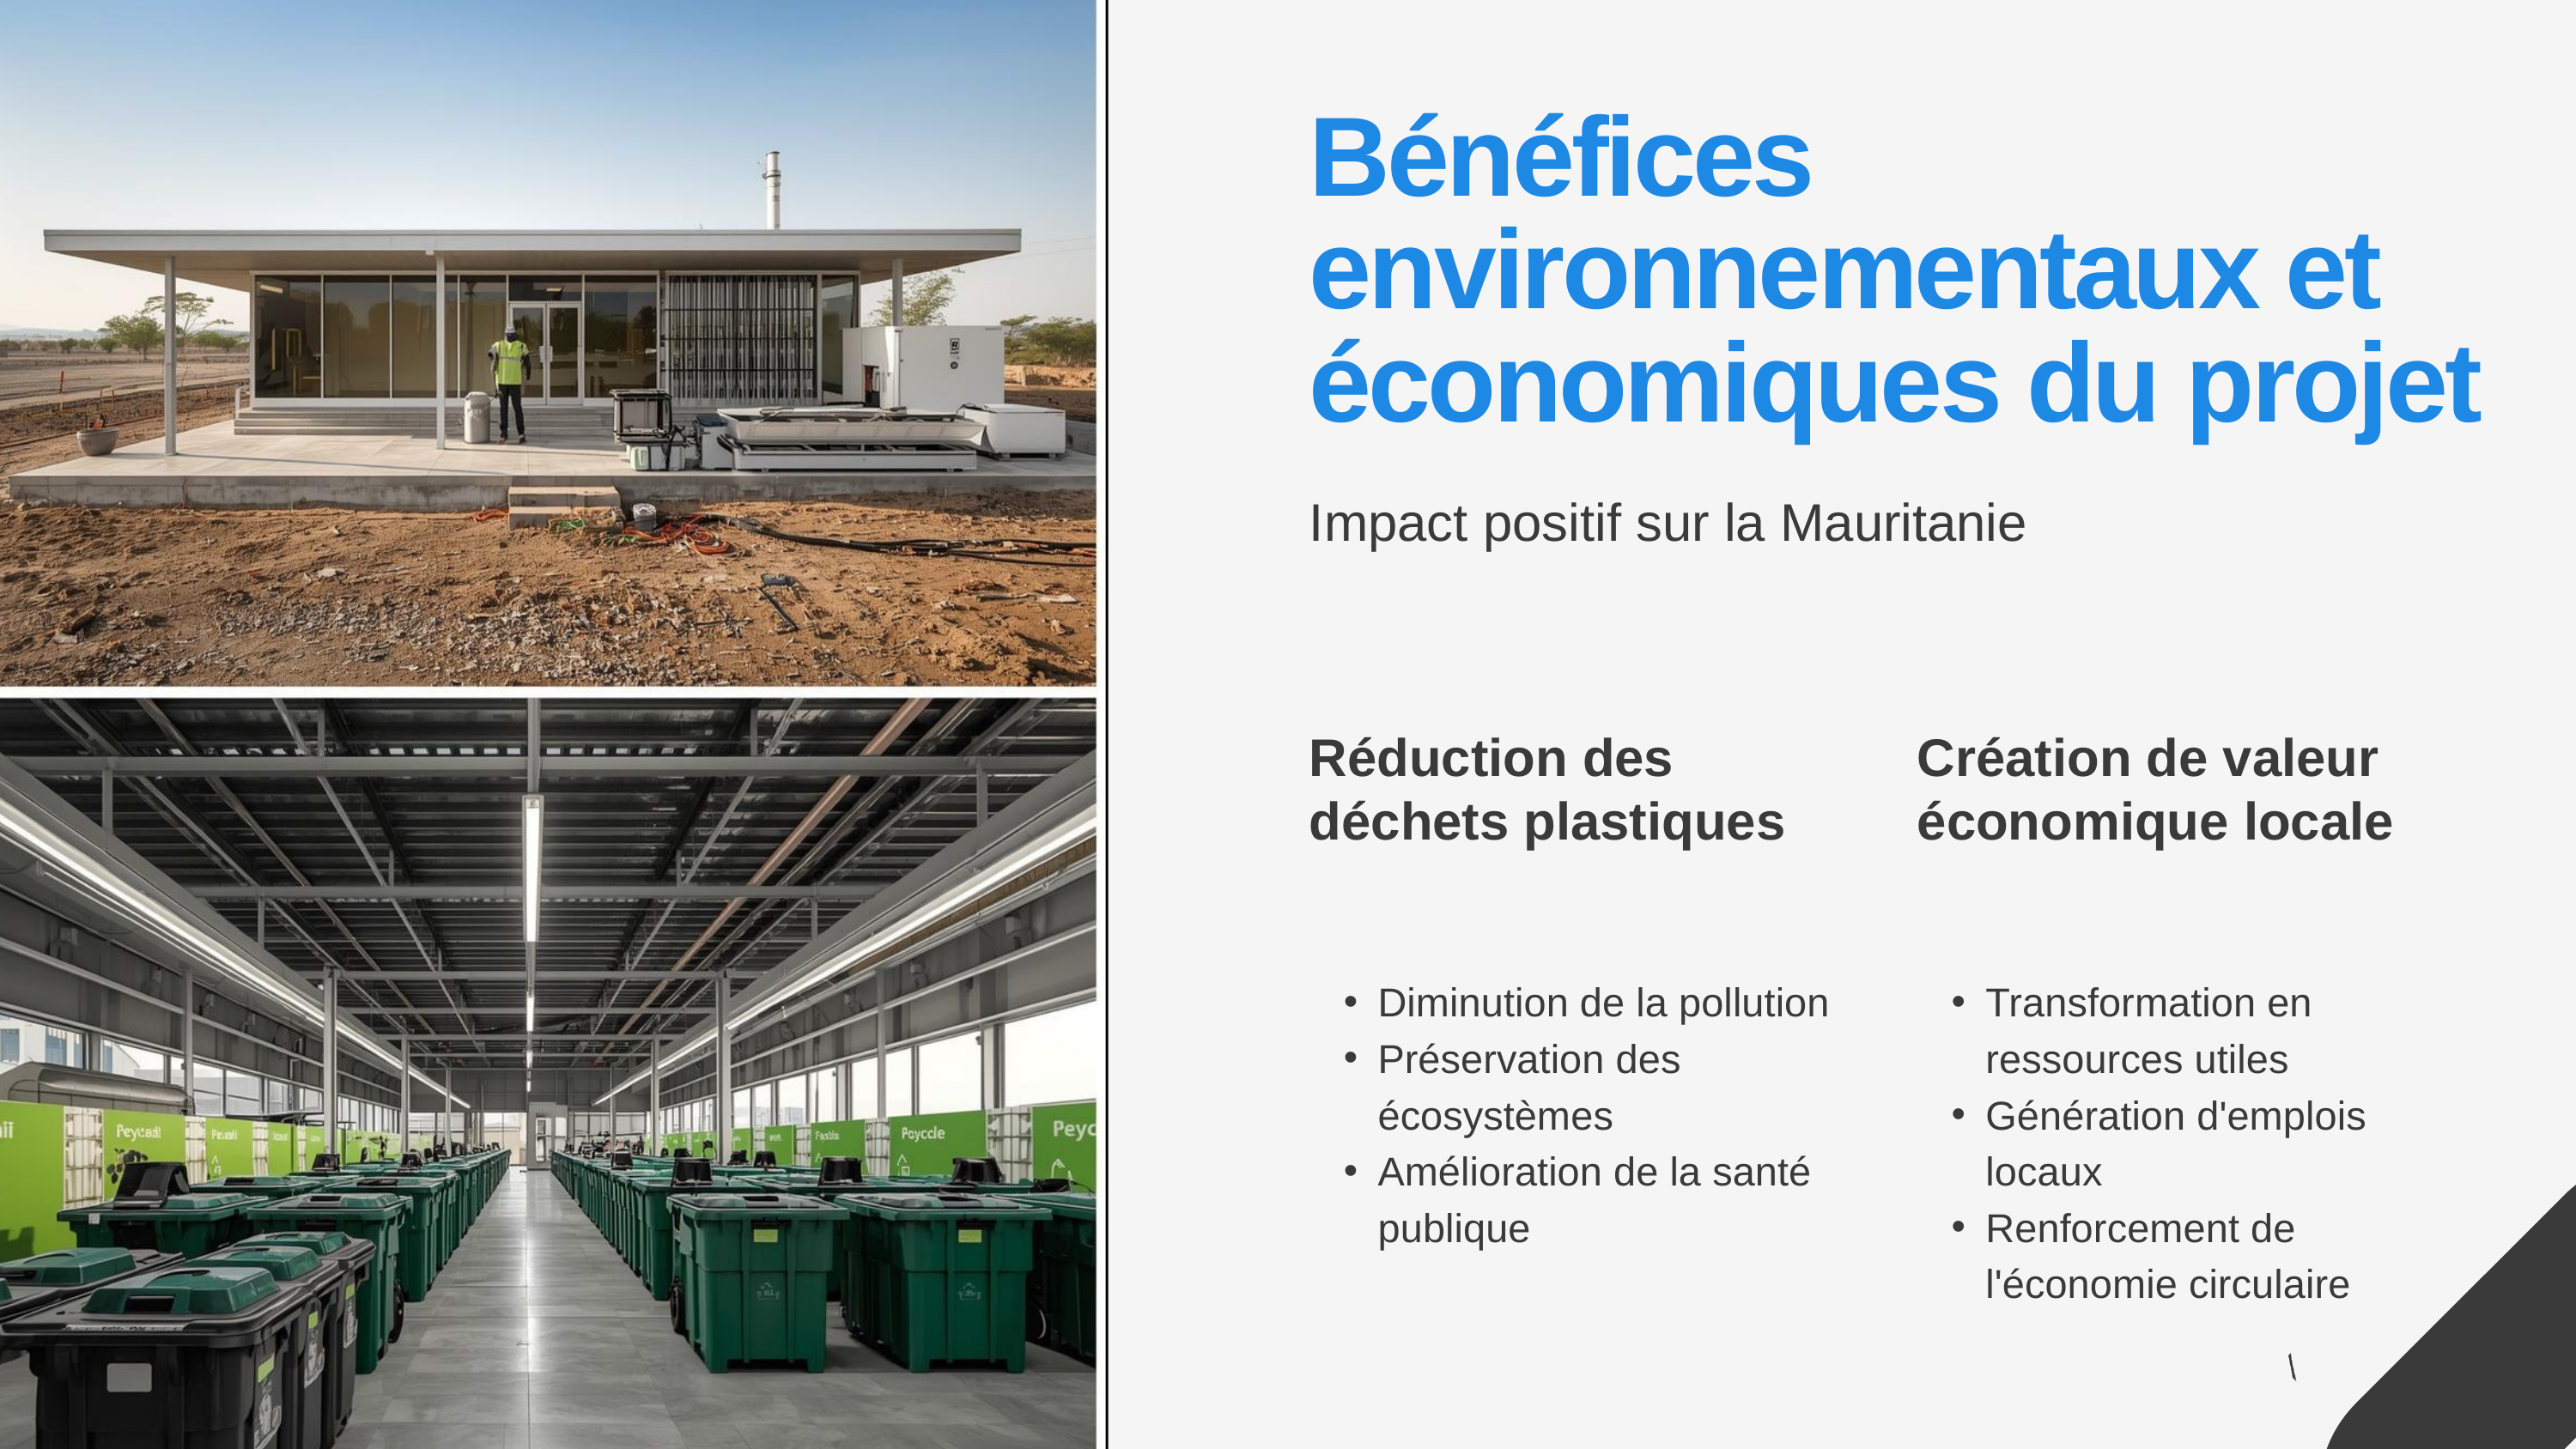

Bénéfices environnementaux et économiques du projet
Impact positif sur la Mauritanie
Réduction des déchets plastiques
Diminution de la pollution
Préservation des écosystèmes
Amélioration de la santé publique
Création de valeur économique locale
Transformation en ressources utiles
Génération d'emplois locaux
Renforcement de l'économie circulaire